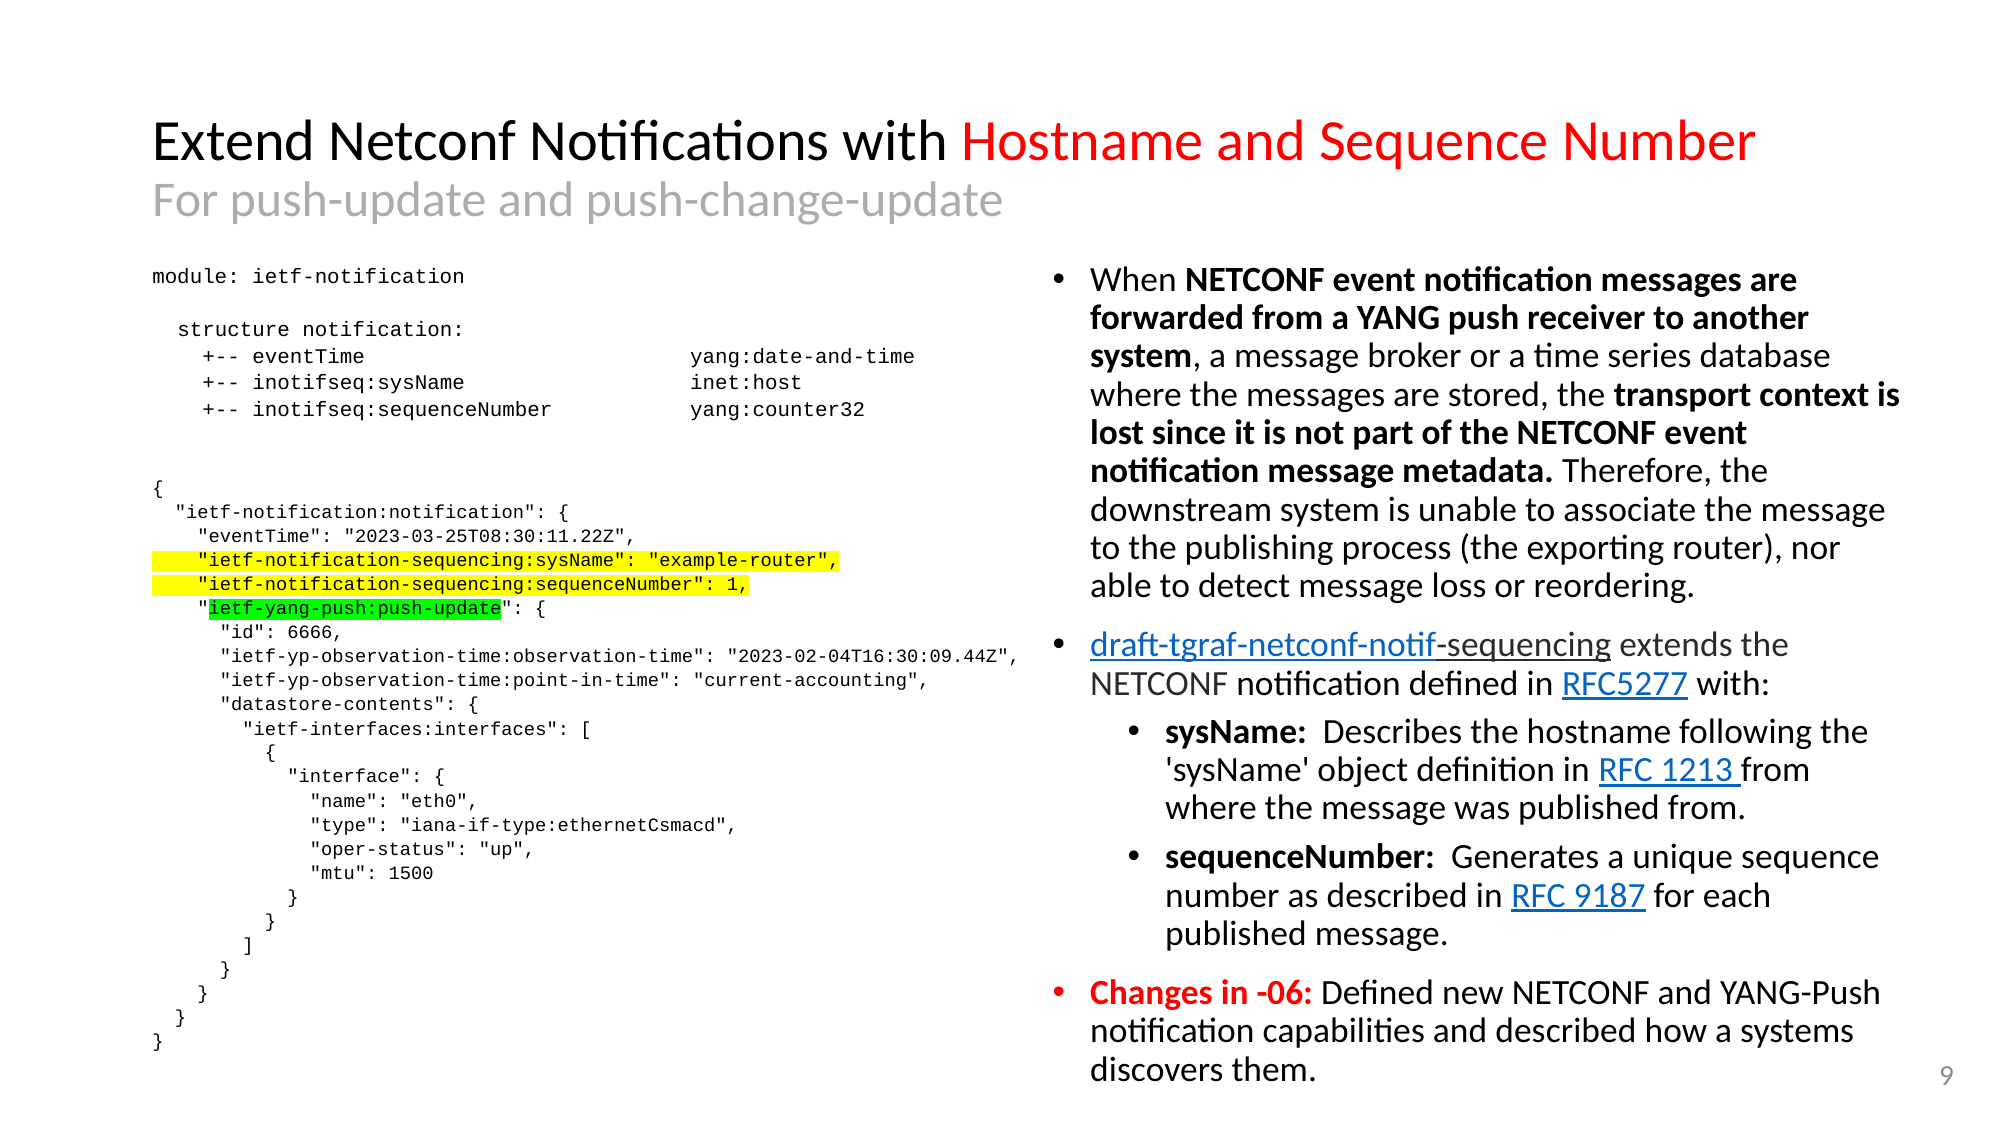

# Extend Netconf Notifications with Hostname and Sequence Number For push-update and push-change-update
module: ietf-notification

  structure notification:
    +-- eventTime                          yang:date-and-time
    +-- inotifseq:sysName                  inet:host
    +-- inotifseq:sequenceNumber           yang:counter32
When NETCONF event notification messages are forwarded from a YANG push receiver to another system, a message broker or a time series database where the messages are stored, the transport context is lost since it is not part of the NETCONF event notification message metadata. Therefore, the downstream system is unable to associate the message to the publishing process (the exporting router), nor able to detect message loss or reordering.
draft-tgraf-netconf-notif-sequencing extends the NETCONF notification defined in RFC5277 with:
sysName:  Describes the hostname following the 'sysName' object definition in RFC 1213 from where the message was published from.
sequenceNumber:  Generates a unique sequence number as described in RFC 9187 for each published message.
Changes in -06: Defined new NETCONF and YANG-Push notification capabilities and described how a systems discovers them.
{
  "ietf-notification:notification": {
    "eventTime": "2023-03-25T08:30:11.22Z",
    "ietf-notification-sequencing:sysName": "example-router",
    "ietf-notification-sequencing:sequenceNumber": 1,
    "ietf-yang-push:push-update": {
      "id": 6666,
      "ietf-yp-observation-time:observation-time": "2023-02-04T16:30:09.44Z",
      "ietf-yp-observation-time:point-in-time": "current-accounting",
      "datastore-contents": {
        "ietf-interfaces:interfaces": [
          {
            "interface": {
              "name": "eth0",
              "type": "iana-if-type:ethernetCsmacd",
              "oper-status": "up",
              "mtu": 1500
            }
          }
        ]
      }
    }
  }
}
9